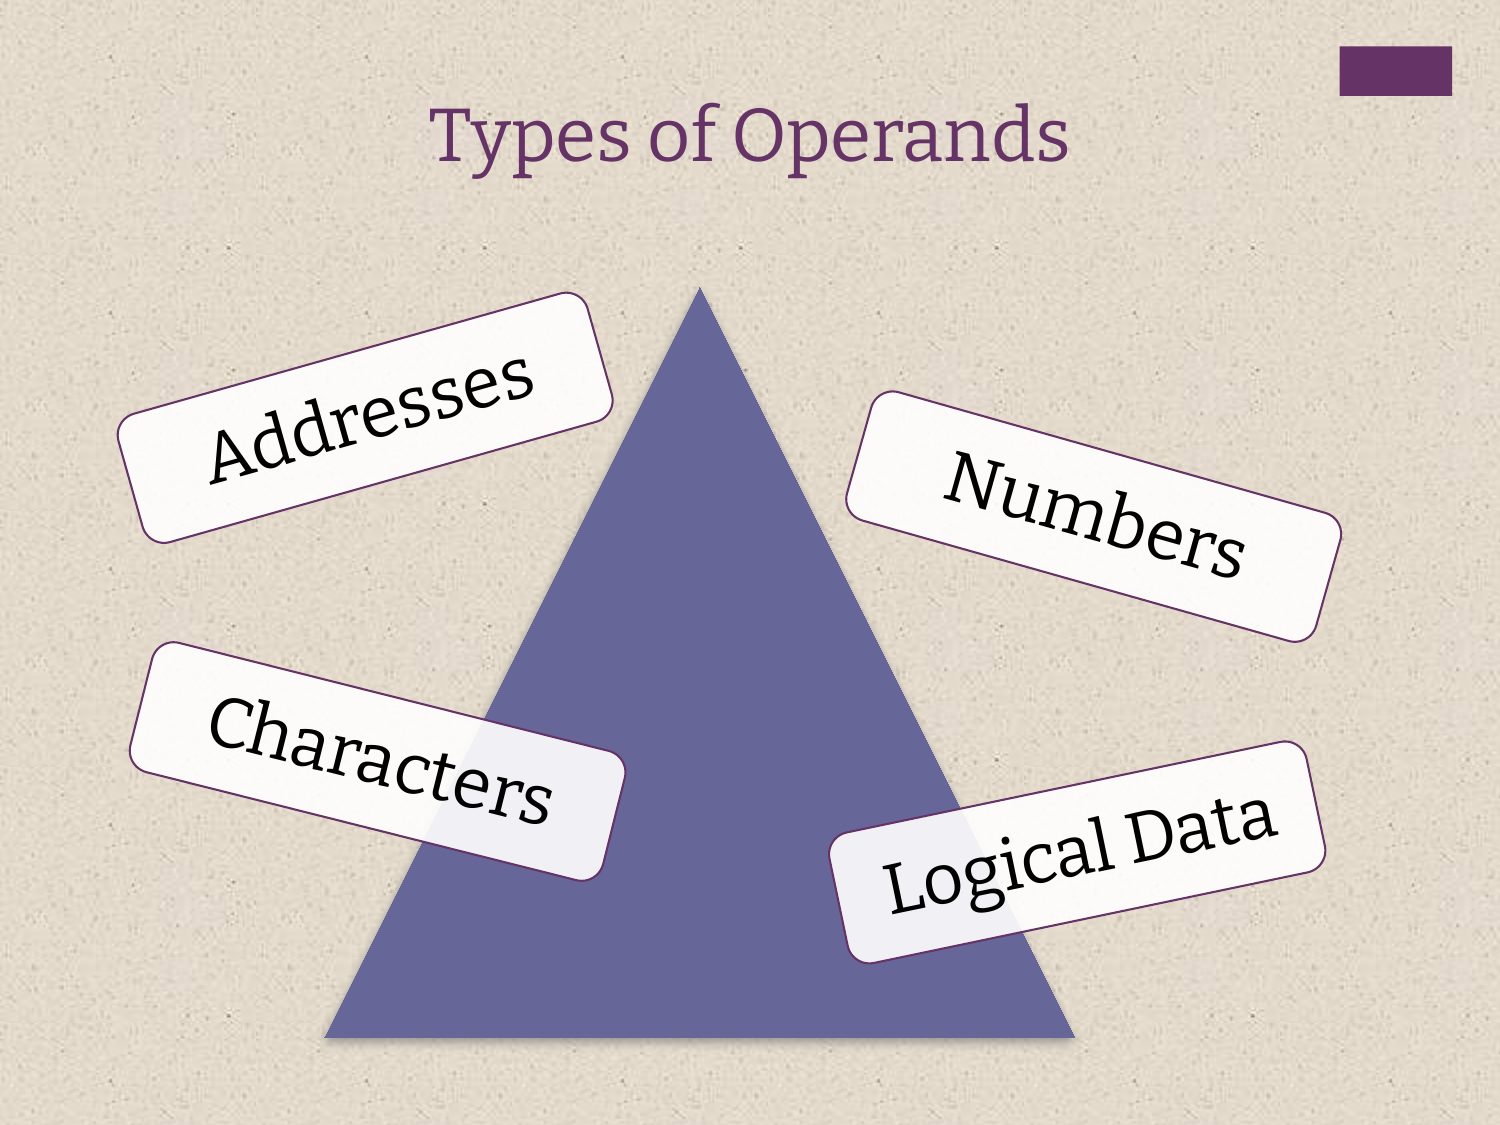

Types of Operands
Addresses
Numbers
Characters
Logical Data